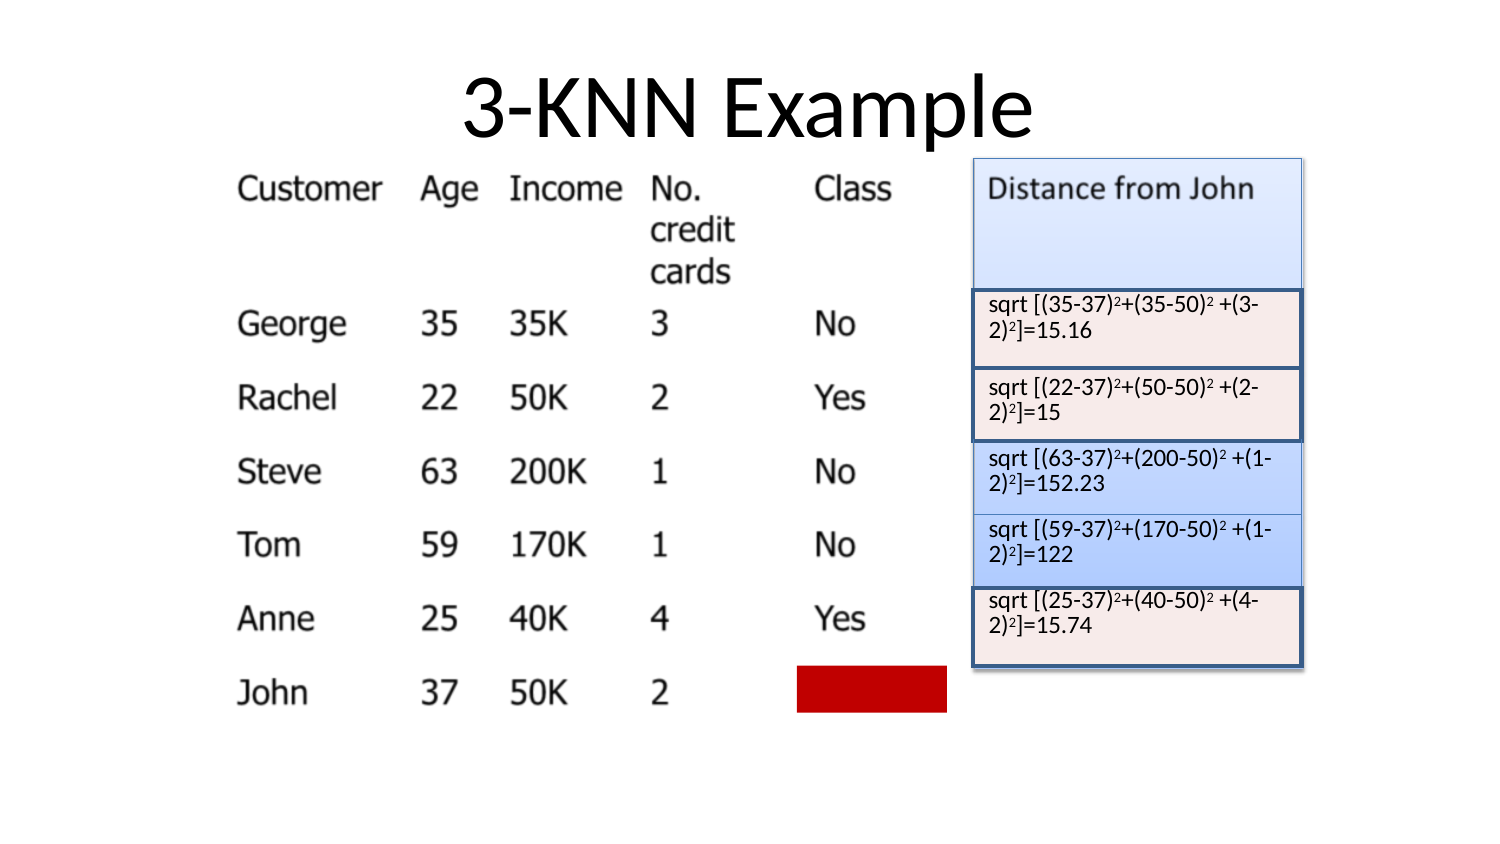

# 3-KNN Example

|  |
| --- |
| sqrt [(35-37)2+(35-50)2 +(3- 2)2]=15.16 |
| sqrt [(22-37)2+(50-50)2 +(2- 2)2]=15 |
| sqrt [(63-37)2+(200-50)2 +(1- 2)2]=152.23 |
| sqrt [(59-37)2+(170-50)2 +(1- 2)2]=122 |
| sqrt [(25-37)2+(40-50)2 +(4- 2)2]=15.74 |

?
11